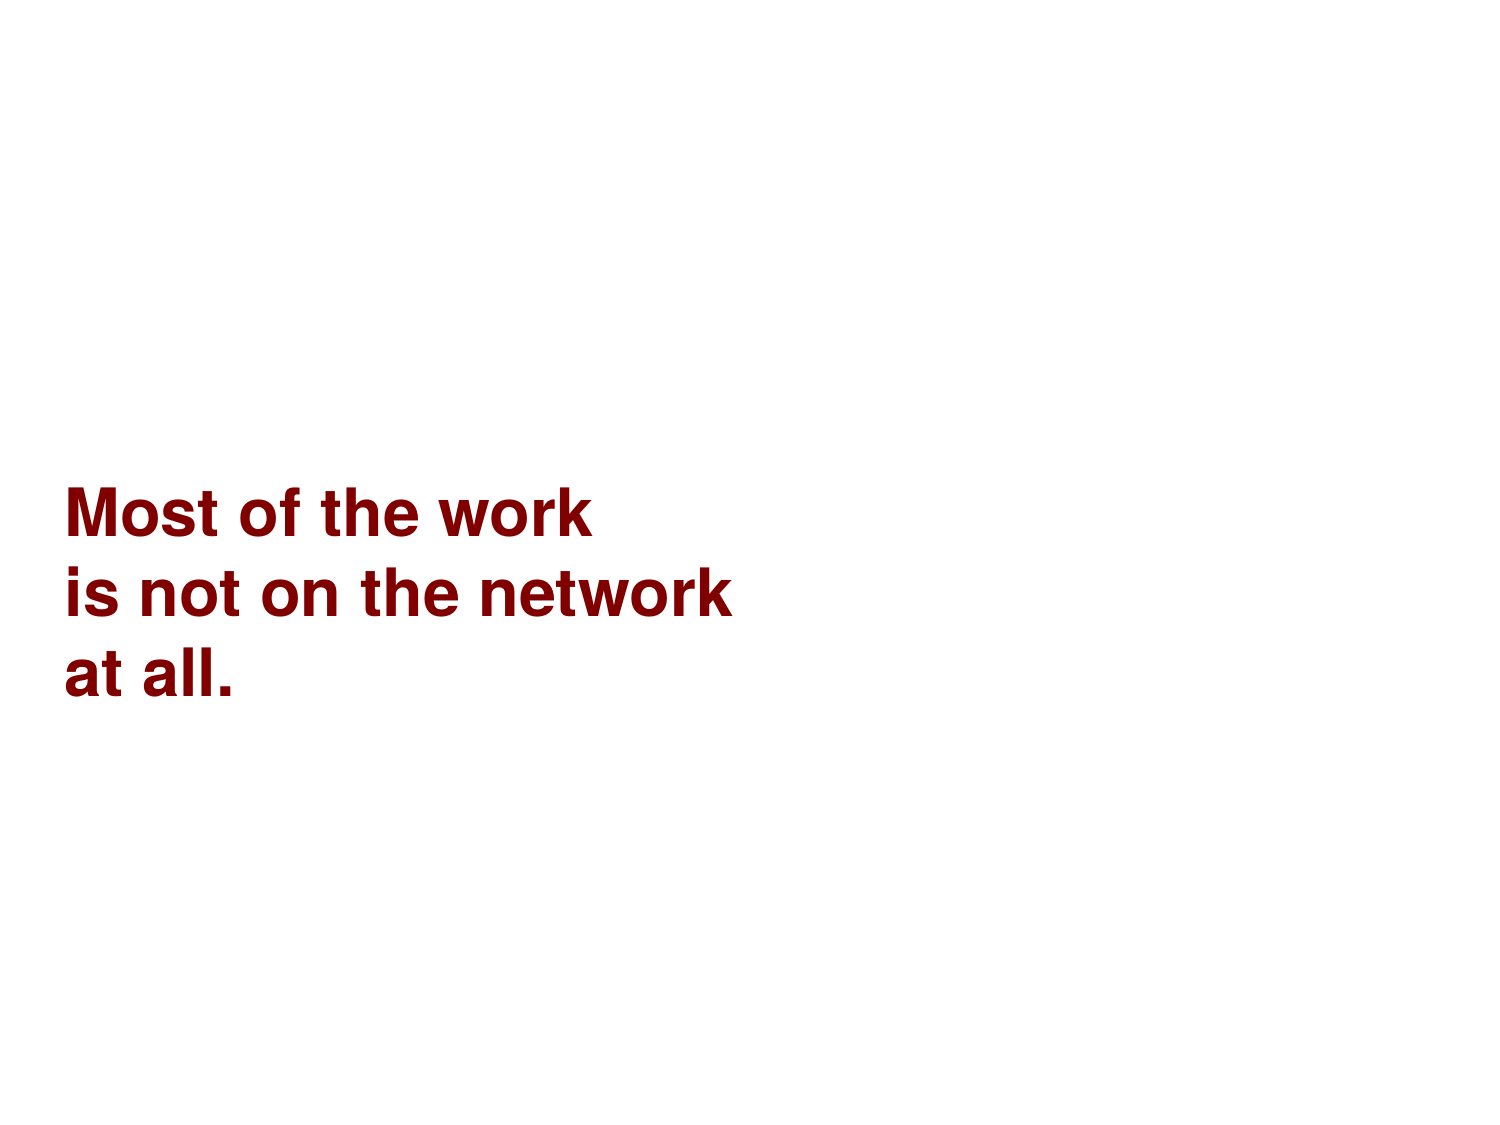

Most of the work
is not on the network
at all.